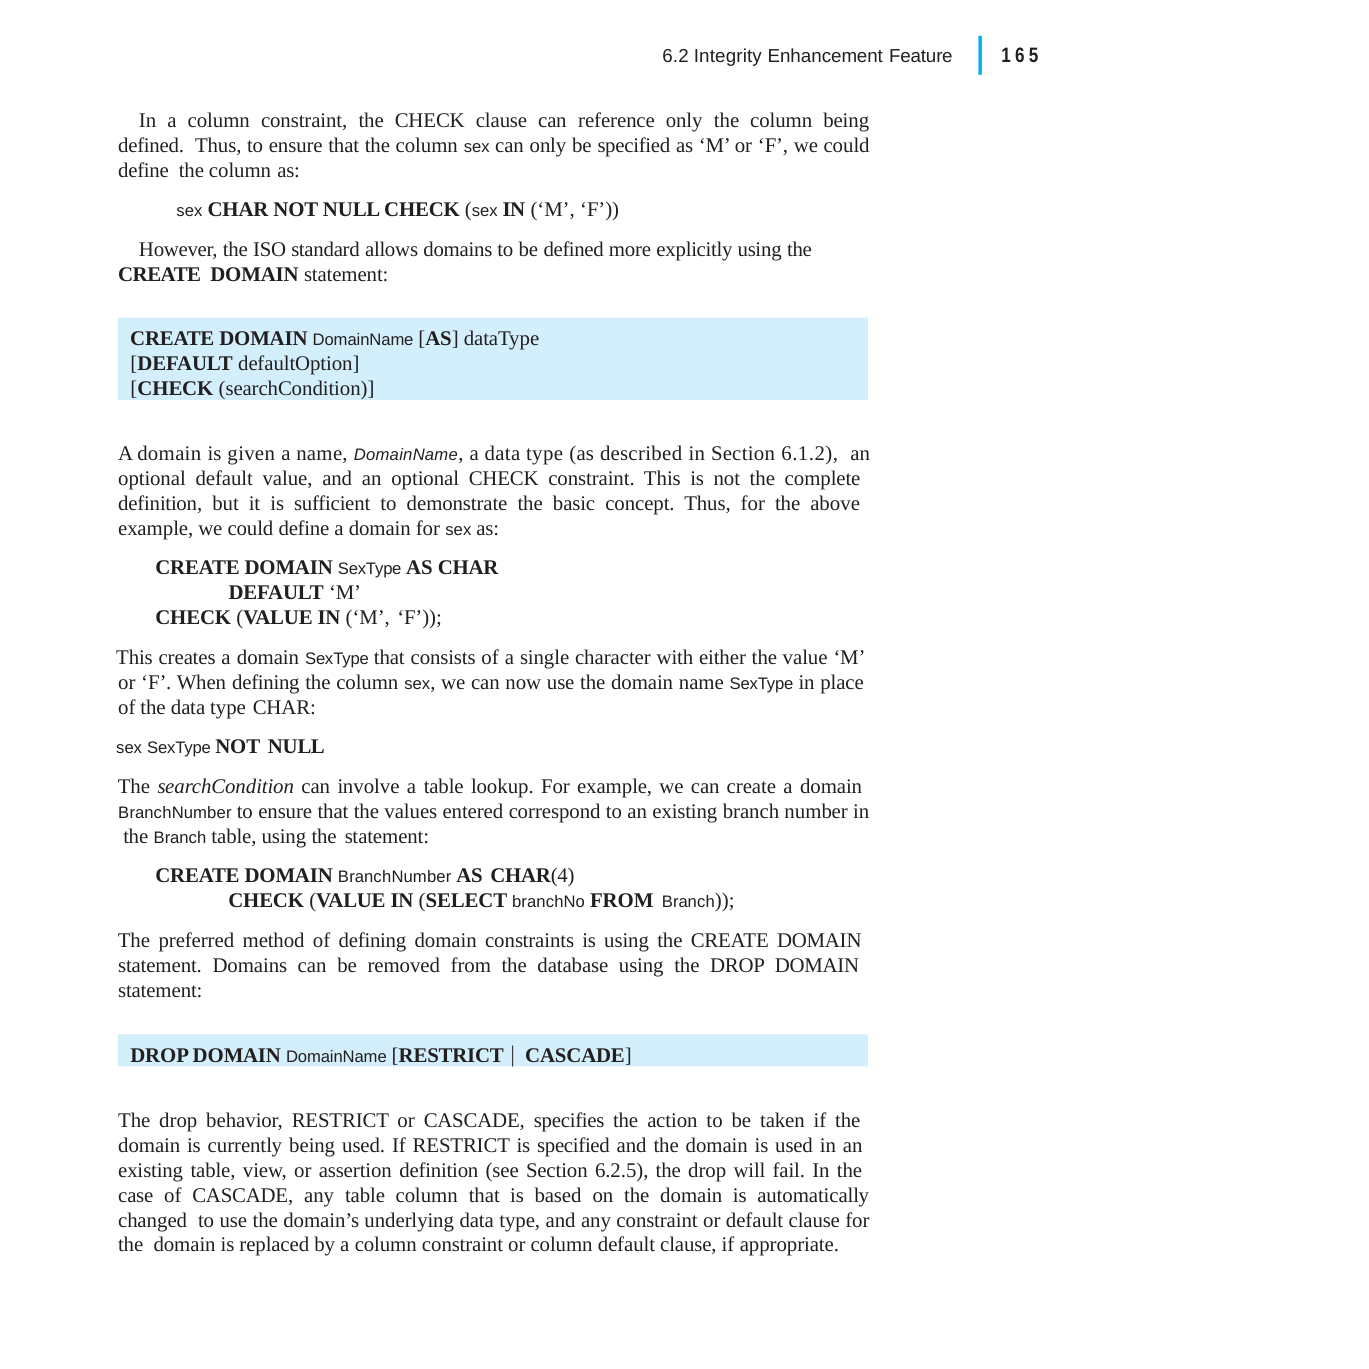

|
165
6.2 Integrity Enhancement Feature
In a column constraint, the CHECK clause can reference only the column being defined.  Thus, to ensure that the column sex can only be specified as ‘M’ or ‘F’, we could define  the column as:
sex CHAR NOT NULL CHECK (sex IN (‘M’, ‘F’))
However, the ISO standard allows domains to be defined more explicitly using the CREATE  DOMAIN statement:
CREATE DOMAIN DomainName [AS] dataType  [DEFAULT defaultOption]
[CHECK (searchCondition)]
A domain is given a name, DomainName, a data type (as described in Section 6.1.2),  an optional default value, and an optional CHECK constraint. This is not the complete  definition, but it is sufficient to demonstrate the basic concept. Thus, for the above  example, we could define a domain for sex as:
CREATE DOMAIN SexType AS CHAR  DEFAULT ‘M’
CHECK (VALUE IN (‘M’, ‘F’));
This creates a domain SexType that consists of a single character with either the value ‘M’  or ‘F’. When defining the column sex, we can now use the domain name SexType in place  of the data type CHAR:
sex SexType NOT NULL
The searchCondition can involve a table lookup. For example, we can create a domain  BranchNumber to ensure that the values entered correspond to an existing branch number in  the Branch table, using the statement:
CREATE DOMAIN BranchNumber AS CHAR(4)
CHECK (VALUE IN (SELECT branchNo FROM Branch));
The preferred method of defining domain constraints is using the CREATE DOMAIN  statement. Domains can be removed from the database using the DROP DOMAIN  statement:
DROP DOMAIN DomainName [RESTRICT | CASCADE]
The drop behavior, RESTRICT or CASCADE, specifies the action to be taken if the  domain is currently being used. If RESTRICT is specified and the domain is used in an  existing table, view, or assertion definition (see Section 6.2.5), the drop will fail. In the  case of CASCADE, any table column that is based on the domain is automatically changed  to use the domain’s underlying data type, and any constraint or default clause for the  domain is replaced by a column constraint or column default clause, if appropriate.